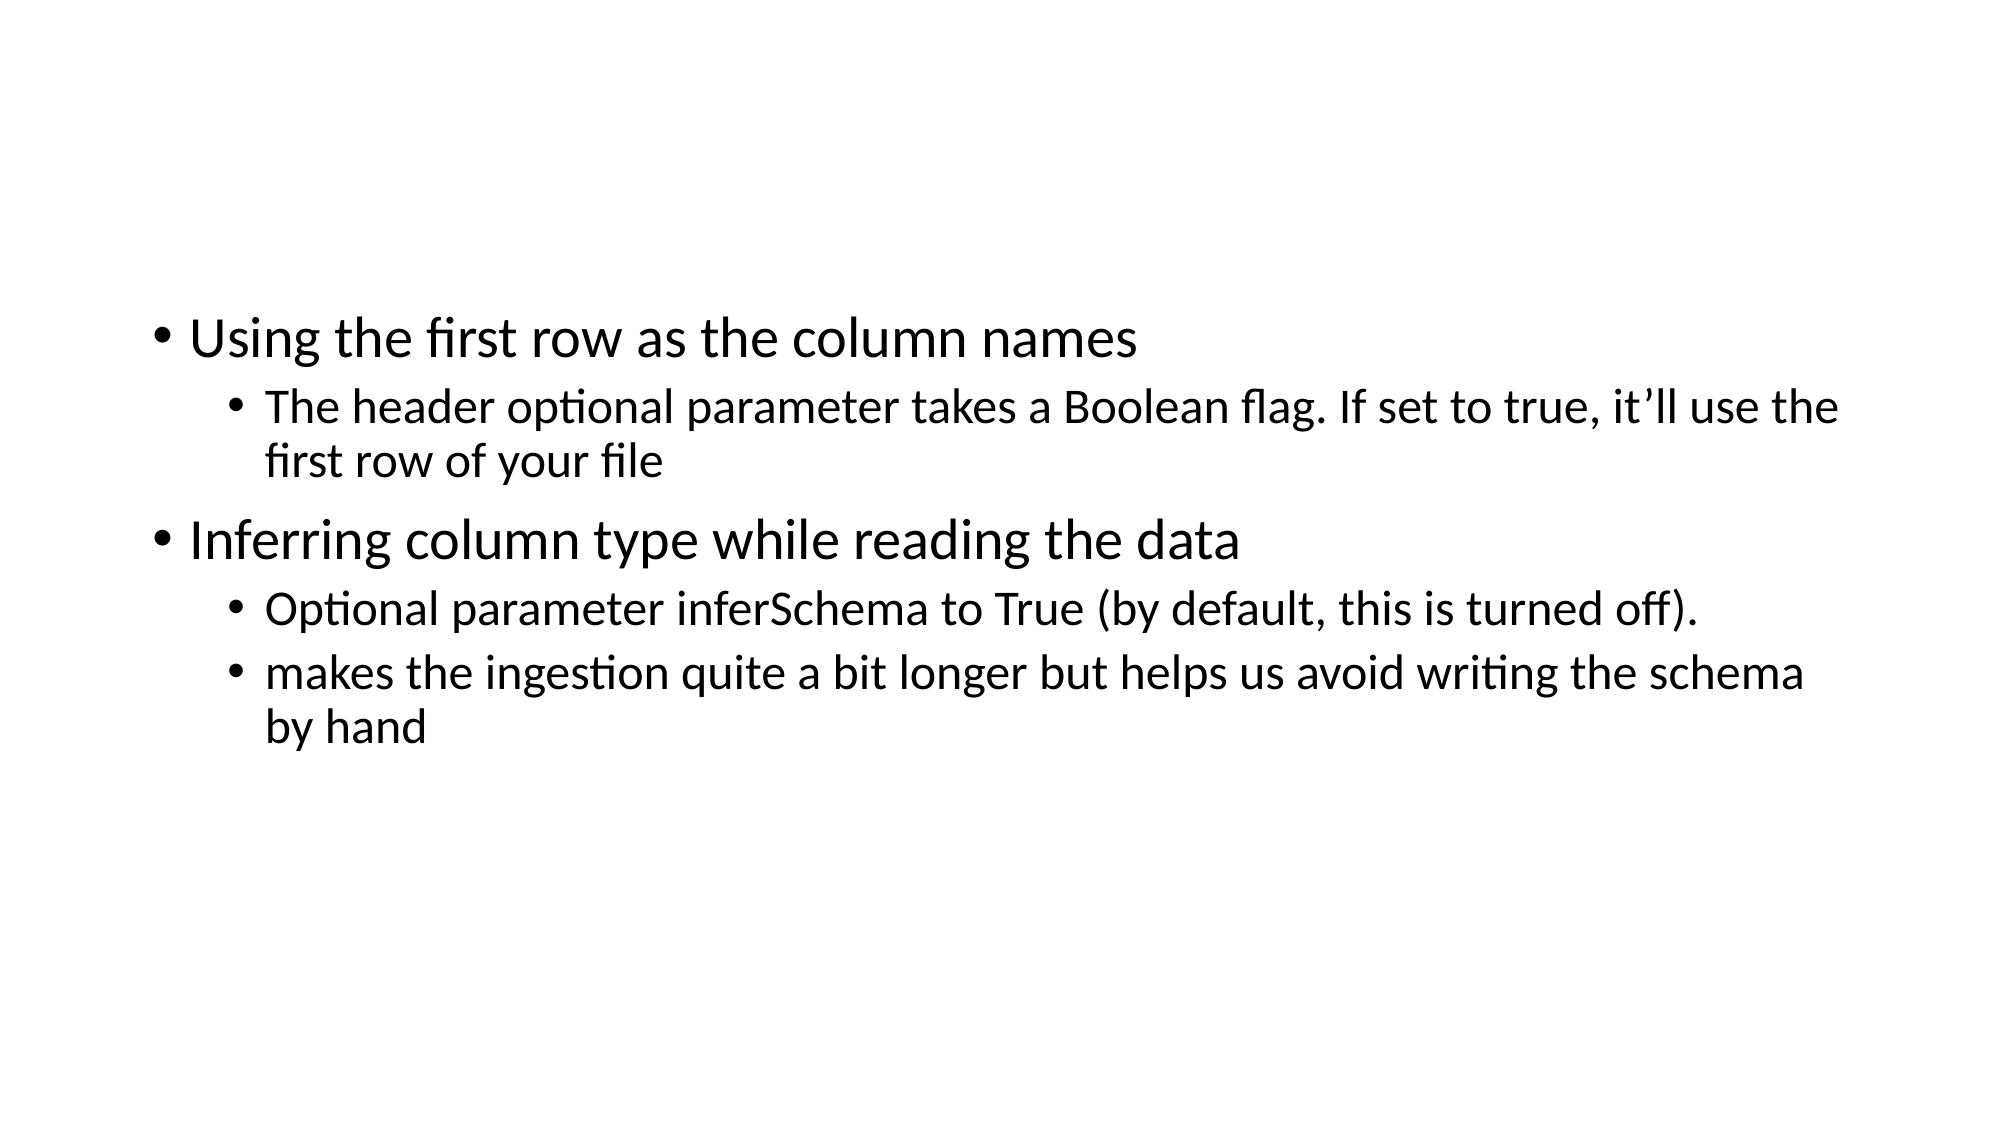

#
Using the first row as the column names
The header optional parameter takes a Boolean flag. If set to true, it’ll use the first row of your file
Inferring column type while reading the data
Optional parameter inferSchema to True (by default, this is turned off).
makes the ingestion quite a bit longer but helps us avoid writing the schema by hand